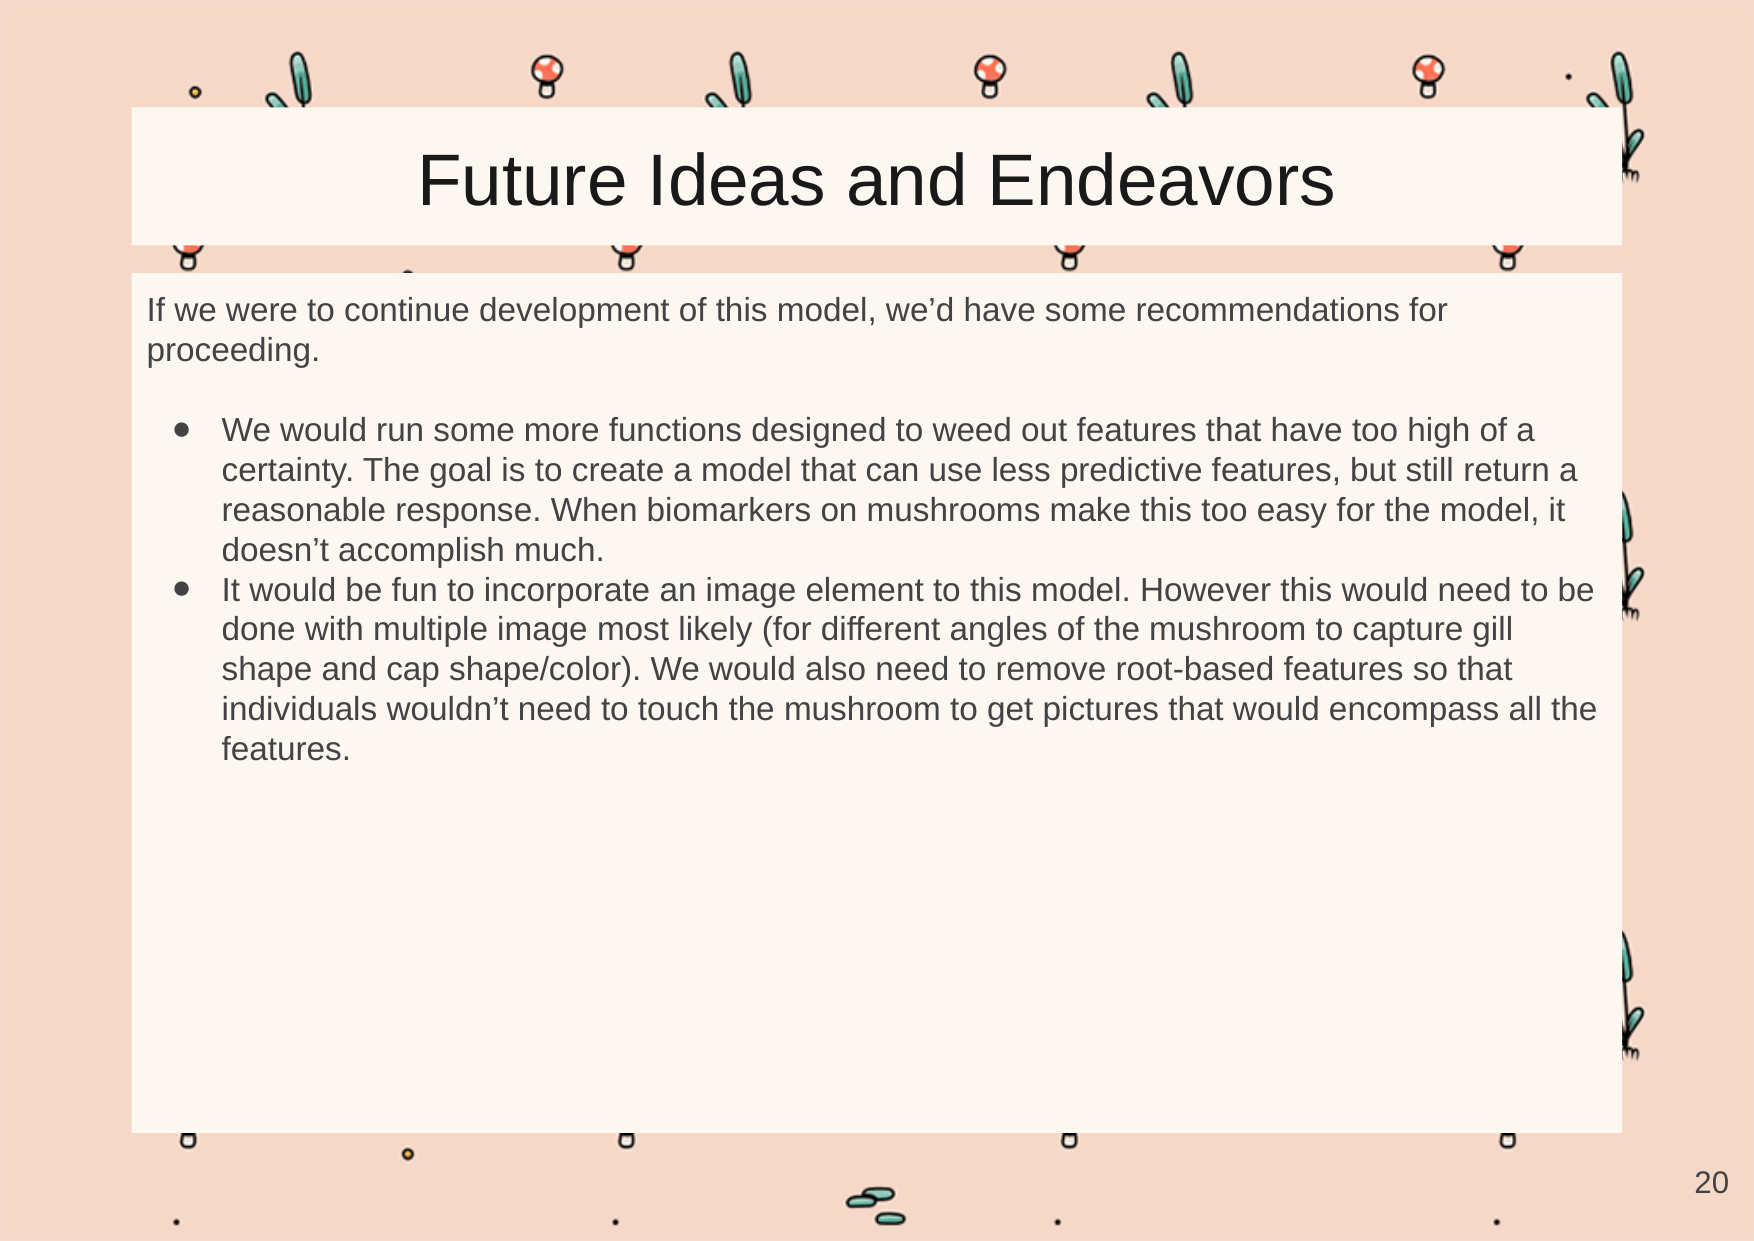

# Future Ideas and Endeavors
If we were to continue development of this model, we’d have some recommendations for proceeding.

We would run some more functions designed to weed out features that have too high of a certainty. The goal is to create a model that can use less predictive features, but still return a reasonable response. When biomarkers on mushrooms make this too easy for the model, it doesn’t accomplish much.
It would be fun to incorporate an image element to this model. However this would need to be done with multiple image most likely (for different angles of the mushroom to capture gill shape and cap shape/color). We would also need to remove root-based features so that individuals wouldn’t need to touch the mushroom to get pictures that would encompass all the features.
20